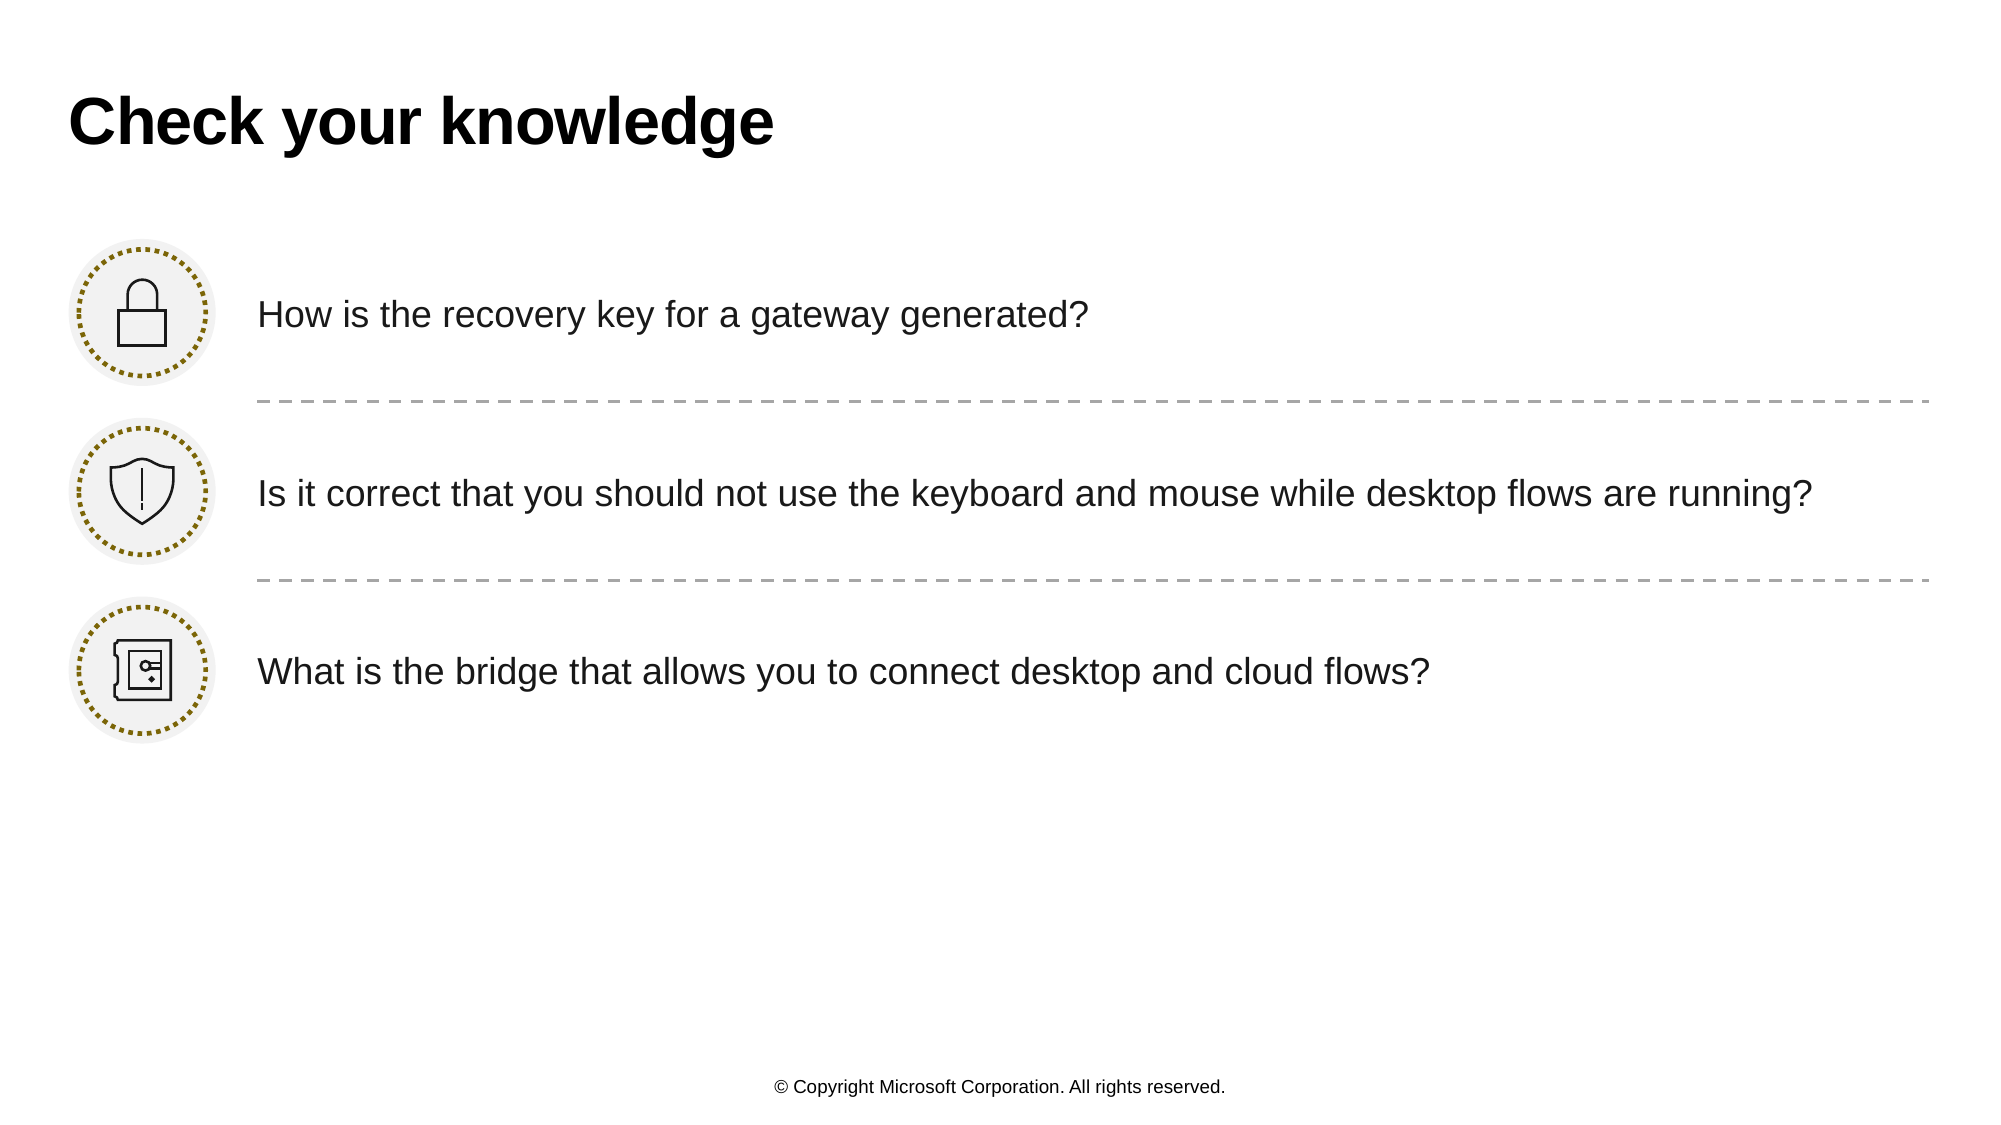

# Check your knowledge

How is the recovery key for a gateway generated?

Is it correct that you should not use the keyboard and mouse while desktop flows are running?

What is the bridge that allows you to connect desktop and cloud flows?